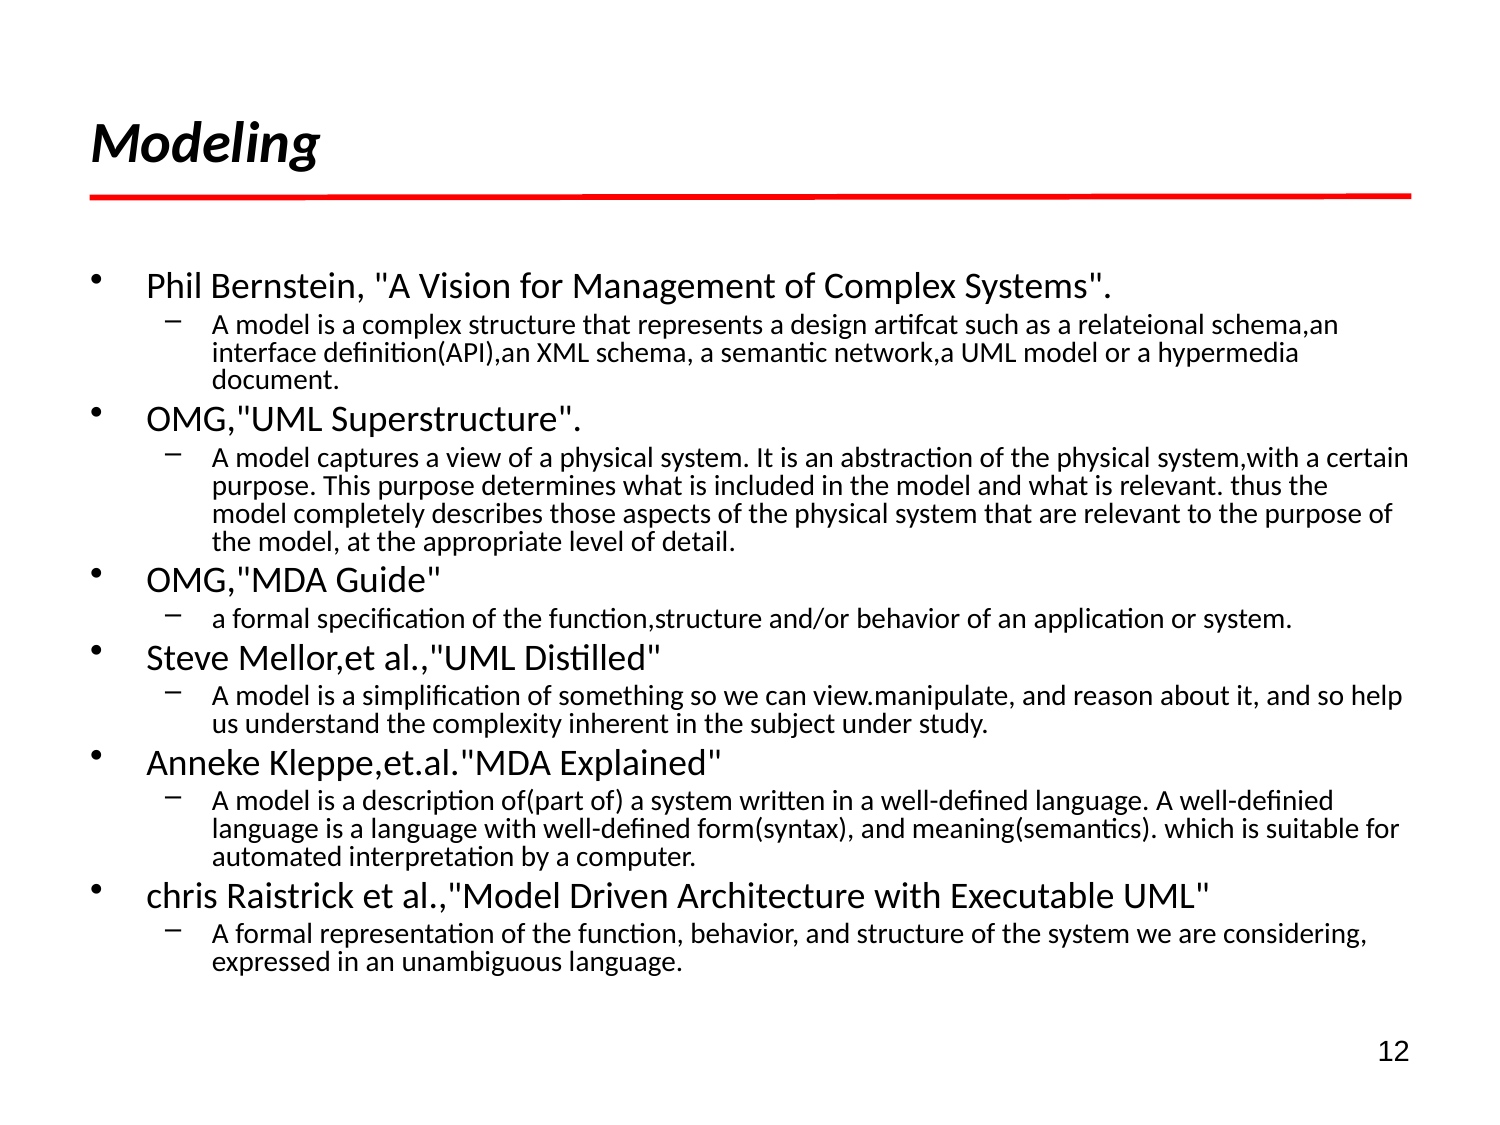

# Modeling
Phil Bernstein, "A Vision for Management of Complex Systems".
A model is a complex structure that represents a design artifcat such as a relateional schema,an interface definition(API),an XML schema, a semantic network,a UML model or a hypermedia document.
OMG,"UML Superstructure".
A model captures a view of a physical system. It is an abstraction of the physical system,with a certain purpose. This purpose determines what is included in the model and what is relevant. thus the model completely describes those aspects of the physical system that are relevant to the purpose of the model, at the appropriate level of detail.
OMG,"MDA Guide"
a formal specification of the function,structure and/or behavior of an application or system.
Steve Mellor,et al.,"UML Distilled"
A model is a simplification of something so we can view.manipulate, and reason about it, and so help us understand the complexity inherent in the subject under study.
Anneke Kleppe,et.al."MDA Explained"
A model is a description of(part of) a system written in a well-defined language. A well-definied  language is a language with well-defined form(syntax), and meaning(semantics). which is suitable for automated interpretation by a computer.
chris Raistrick et al.,"Model Driven Architecture with Executable UML"
A formal representation of the function, behavior, and structure of the system we are considering, expressed in an unambiguous language.
12